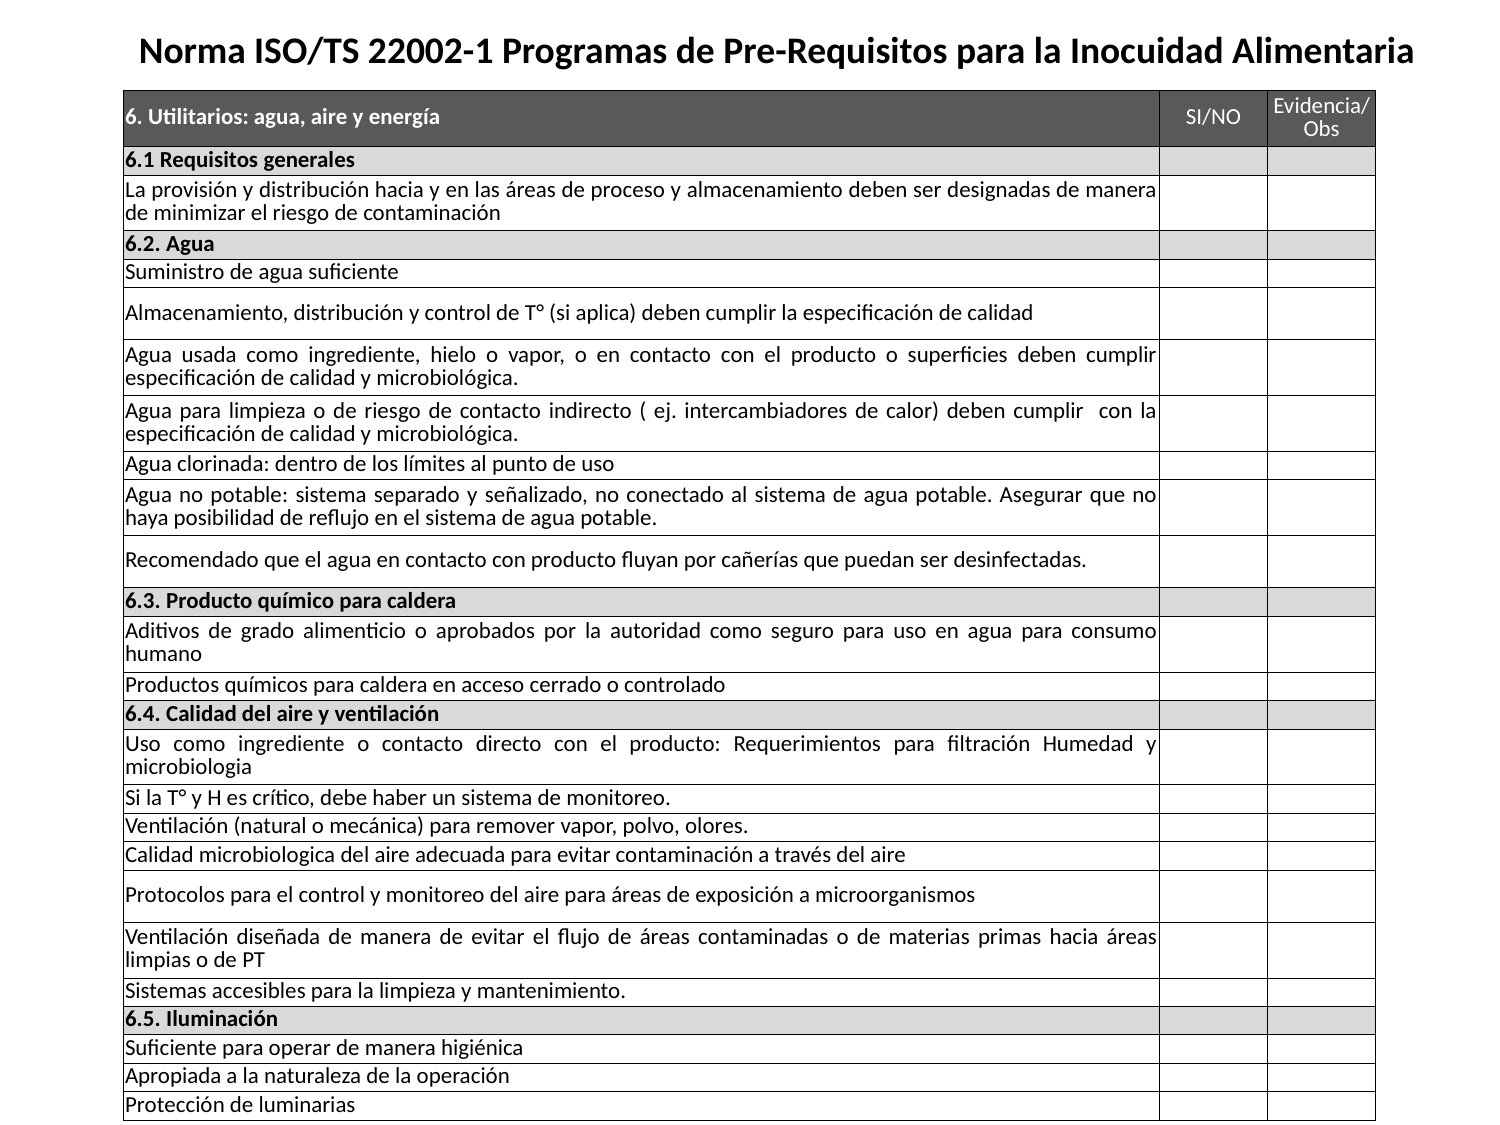

Norma ISO/TS 22002-1 Programas de Pre-Requisitos para la Inocuidad Alimentaria
| 6. Utilitarios: agua, aire y energía | SI/NO | Evidencia/Obs |
| --- | --- | --- |
| 6.1 Requisitos generales |  |  |
| La provisión y distribución hacia y en las áreas de proceso y almacenamiento deben ser designadas de manera de minimizar el riesgo de contaminación |  |  |
| 6.2. Agua |  |  |
| Suministro de agua suficiente |  |  |
| Almacenamiento, distribución y control de T° (si aplica) deben cumplir la especificación de calidad |  |  |
| Agua usada como ingrediente, hielo o vapor, o en contacto con el producto o superficies deben cumplir especificación de calidad y microbiológica. |  |  |
| Agua para limpieza o de riesgo de contacto indirecto ( ej. intercambiadores de calor) deben cumplir con la especificación de calidad y microbiológica. |  |  |
| Agua clorinada: dentro de los límites al punto de uso |  |  |
| Agua no potable: sistema separado y señalizado, no conectado al sistema de agua potable. Asegurar que no haya posibilidad de reflujo en el sistema de agua potable. |  |  |
| Recomendado que el agua en contacto con producto fluyan por cañerías que puedan ser desinfectadas. |  |  |
| 6.3. Producto químico para caldera |  |  |
| Aditivos de grado alimenticio o aprobados por la autoridad como seguro para uso en agua para consumo humano |  |  |
| Productos químicos para caldera en acceso cerrado o controlado |  |  |
| 6.4. Calidad del aire y ventilación |  |  |
| Uso como ingrediente o contacto directo con el producto: Requerimientos para filtración Humedad y microbiologia |  |  |
| Si la T° y H es crítico, debe haber un sistema de monitoreo. |  |  |
| Ventilación (natural o mecánica) para remover vapor, polvo, olores. |  |  |
| Calidad microbiologica del aire adecuada para evitar contaminación a través del aire |  |  |
| Protocolos para el control y monitoreo del aire para áreas de exposición a microorganismos |  |  |
| Ventilación diseñada de manera de evitar el flujo de áreas contaminadas o de materias primas hacia áreas limpias o de PT |  |  |
| Sistemas accesibles para la limpieza y mantenimiento. |  |  |
| 6.5. Iluminación |  |  |
| Suficiente para operar de manera higiénica |  |  |
| Apropiada a la naturaleza de la operación |  |  |
| Protección de luminarias |  |  |